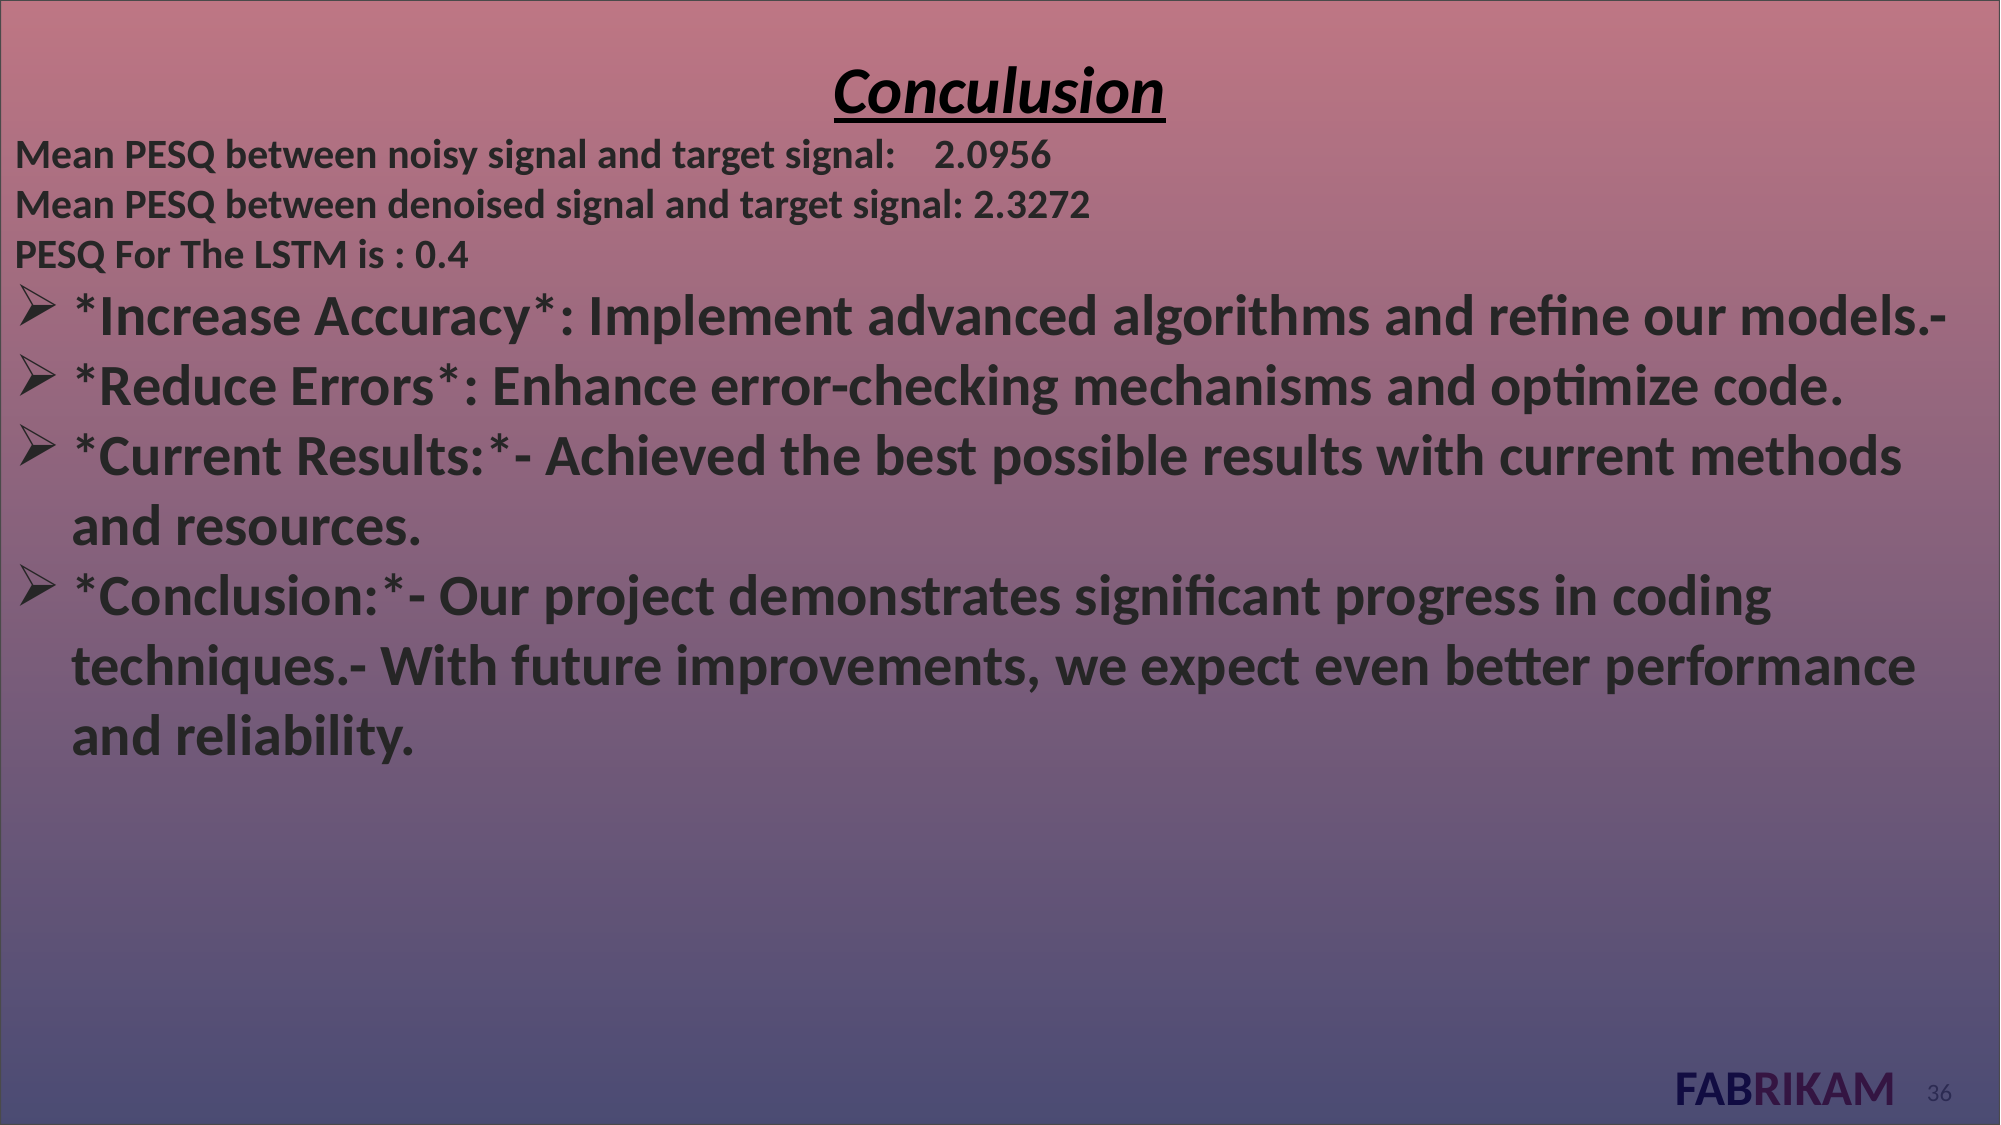

Conculusion
Mean PESQ between noisy signal and target signal:    2.0956
Mean PESQ between denoised signal and target signal: 2.3272
PESQ For The LSTM is : 0.4
*Increase Accuracy*: Implement advanced algorithms and refine our models.-
*Reduce Errors*: Enhance error-checking mechanisms and optimize code.
*Current Results:*- Achieved the best possible results with current methods and resources.
*Conclusion:*- Our project demonstrates significant progress in coding techniques.- With future improvements, we expect even better performance and reliability.

36